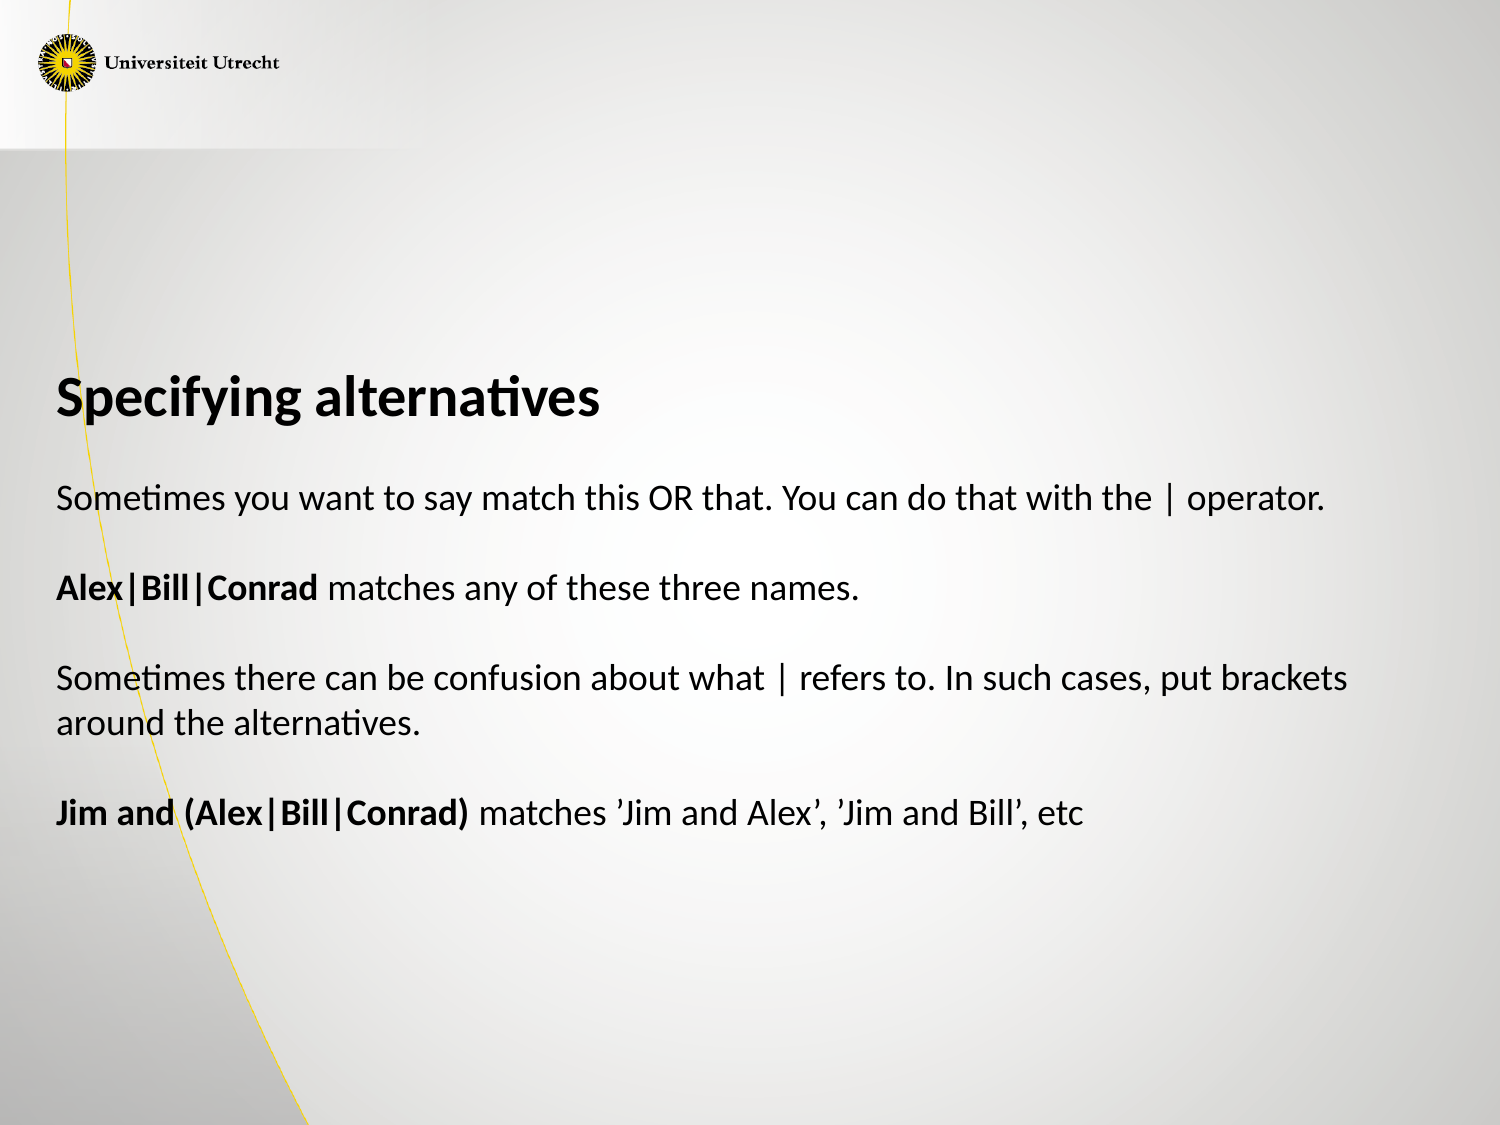

#
Specifying alternatives

Sometimes you want to say match this OR that. You can do that with the | operator.

Alex|Bill|Conrad matches any of these three names.

Sometimes there can be confusion about what | refers to. In such cases, put brackets around the alternatives.

Jim and (Alex|Bill|Conrad) matches ’Jim and Alex’, ’Jim and Bill’, etc